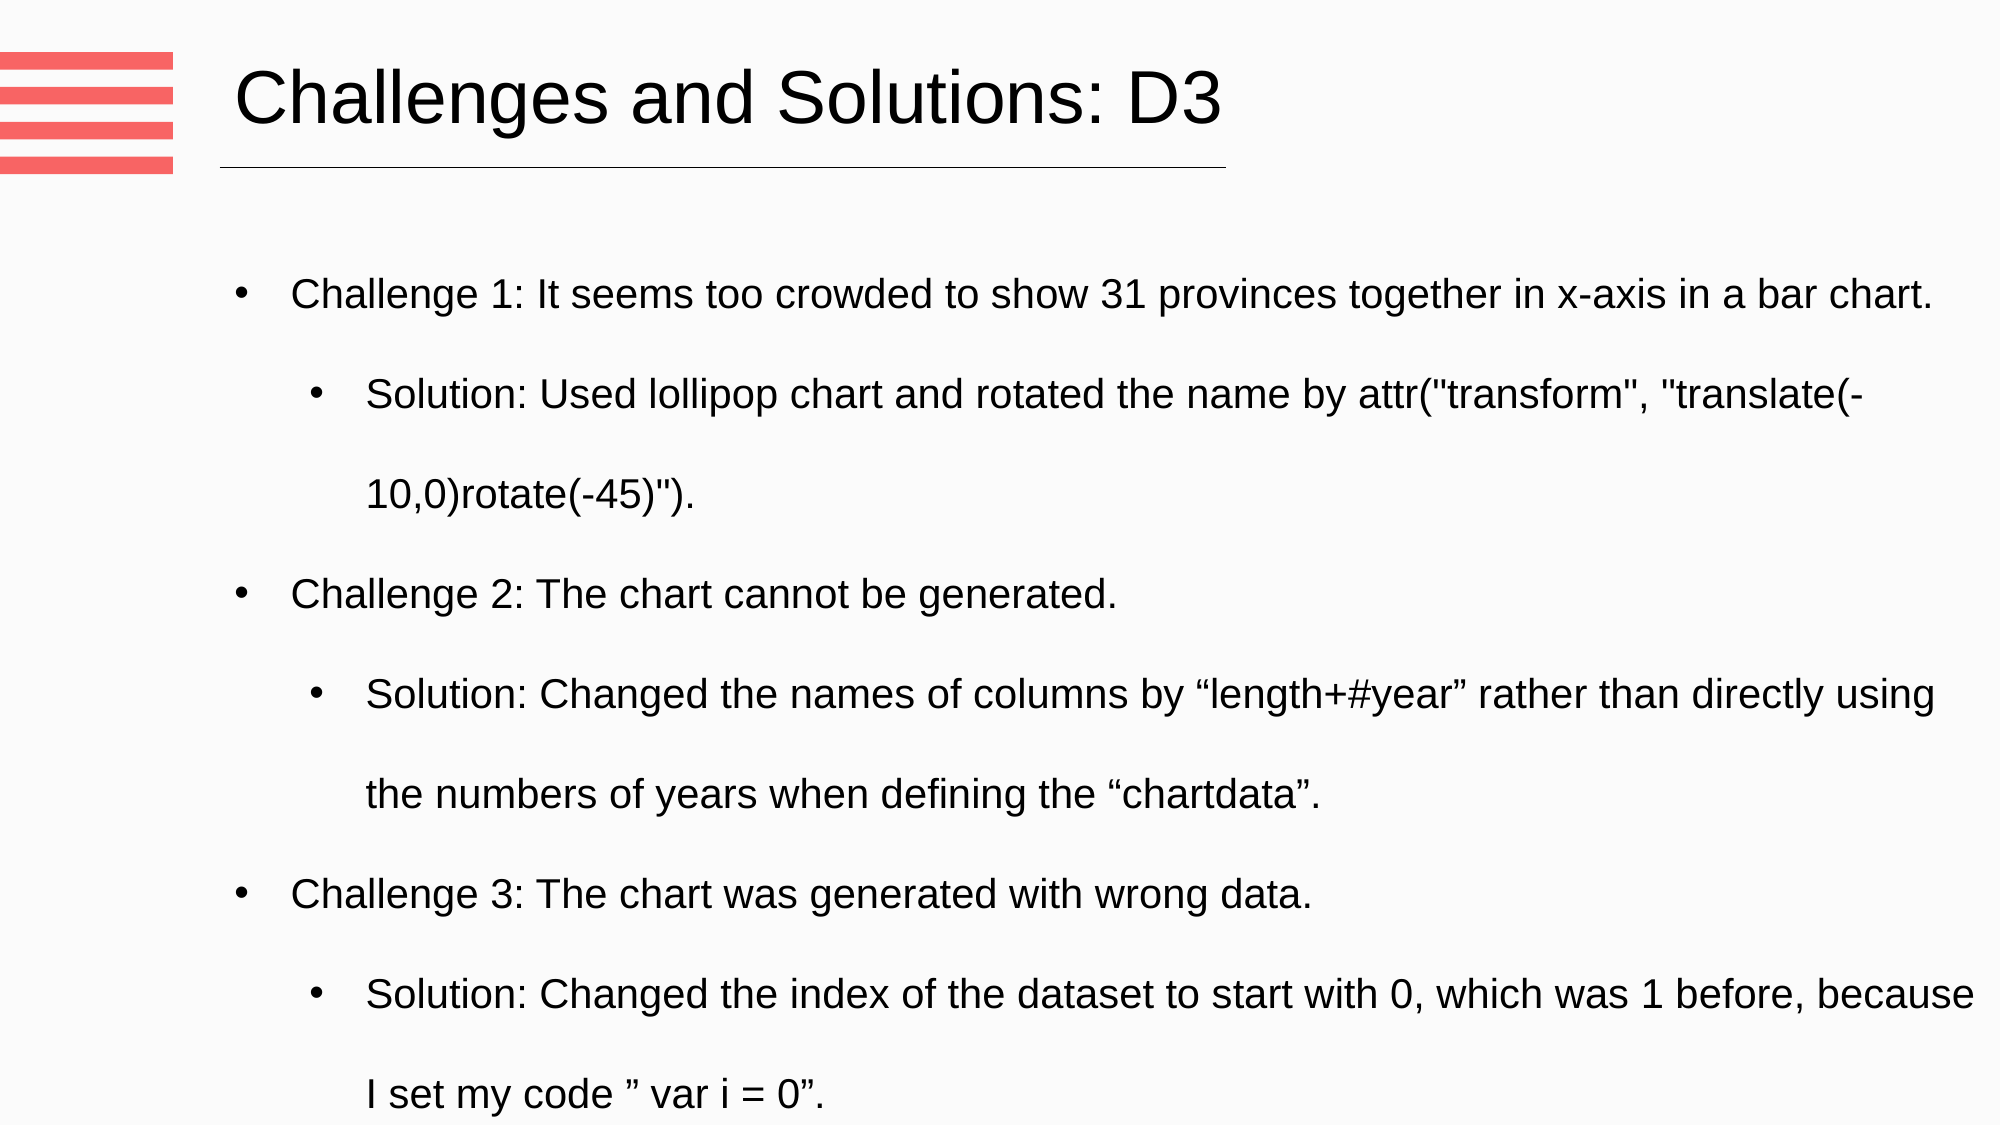

Challenges and Solutions: D3

Challenge 1: It seems too crowded to show 31 provinces together in x-axis in a bar chart.
Solution: Used lollipop chart and rotated the name by attr("transform", "translate(-10,0)rotate(-45)").
Challenge 2: The chart cannot be generated.
Solution: Changed the names of columns by “length+#year” rather than directly using the numbers of years when defining the “chartdata”.
Challenge 3: The chart was generated with wrong data.
Solution: Changed the index of the dataset to start with 0, which was 1 before, because I set my code ” var i = 0”.